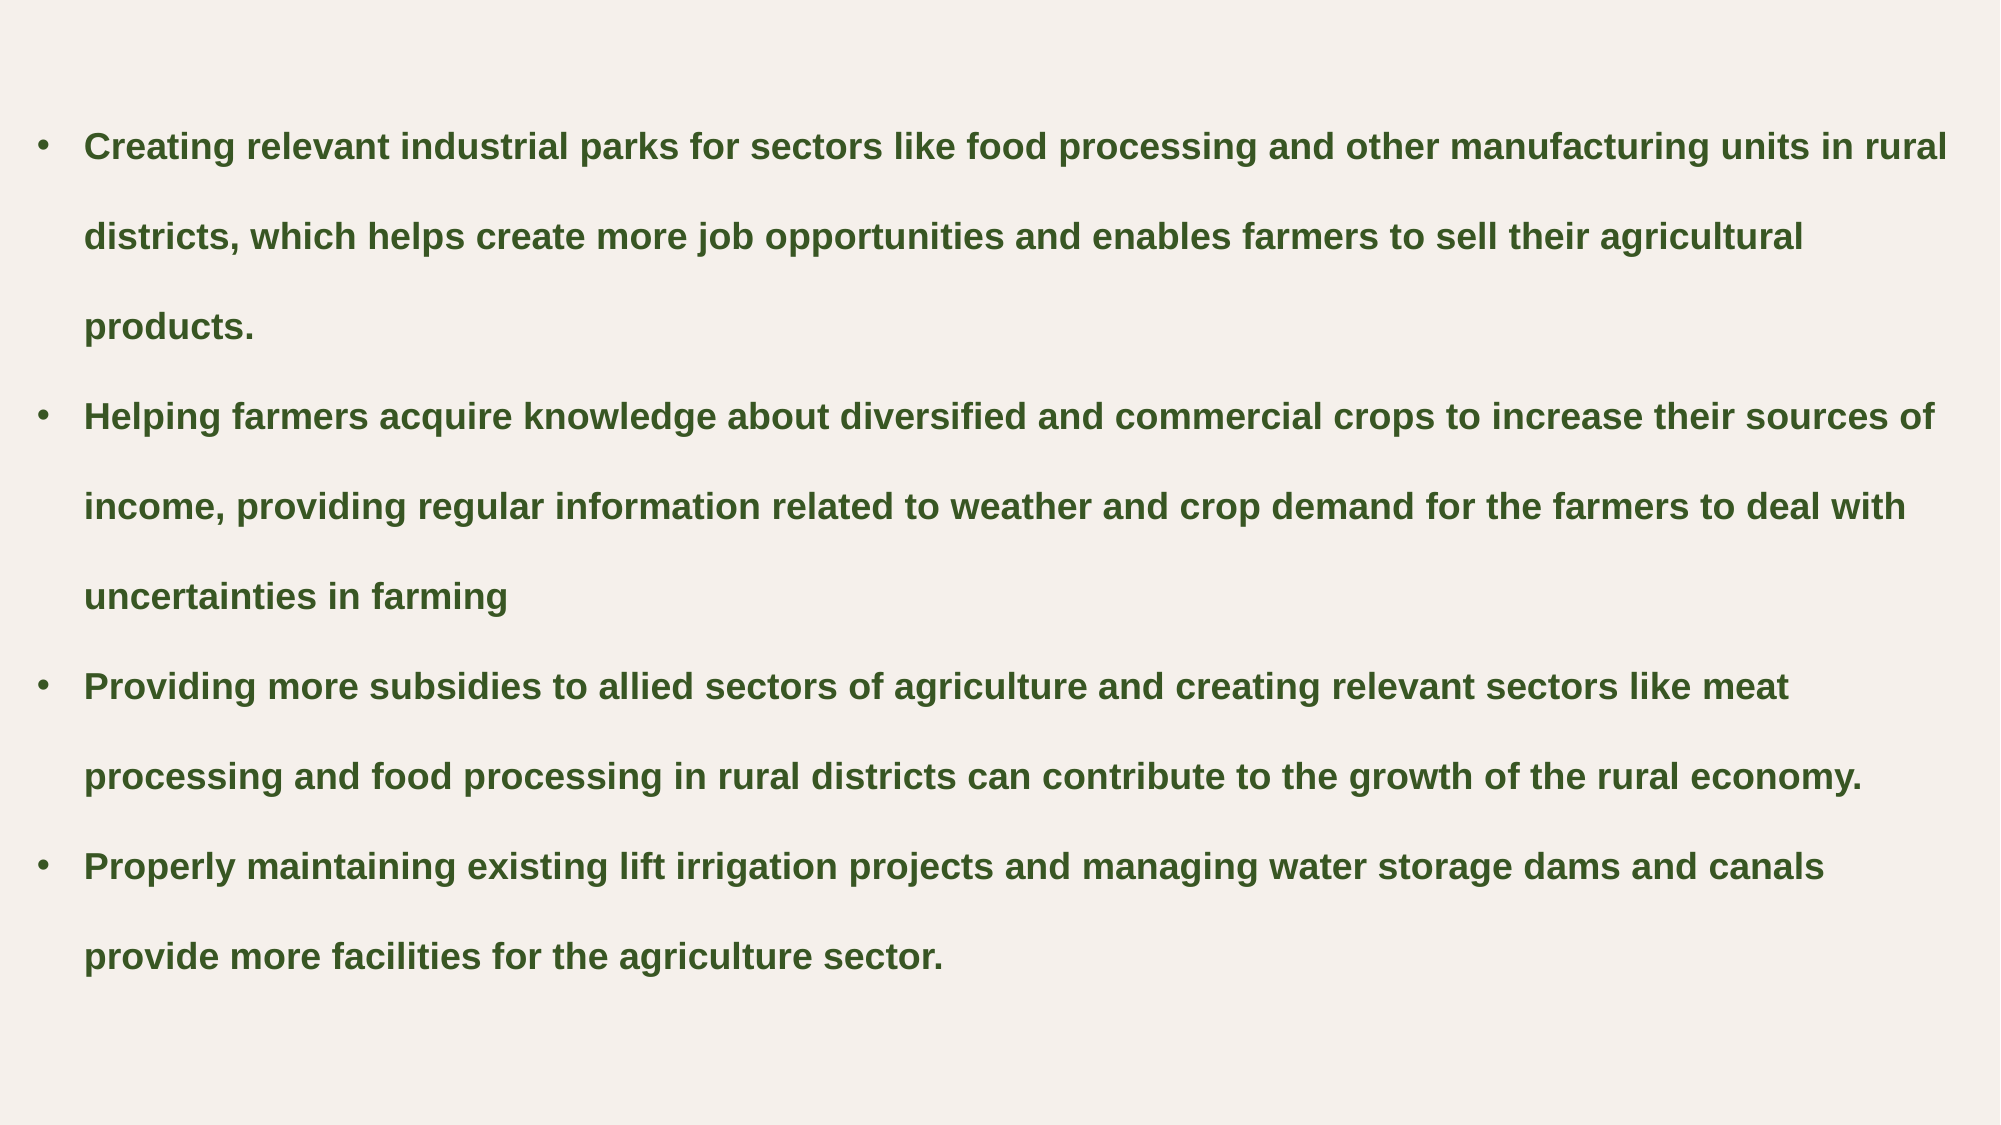

Creating relevant industrial parks for sectors like food processing and other manufacturing units in rural districts, which helps create more job opportunities and enables farmers to sell their agricultural products.
Helping farmers acquire knowledge about diversified and commercial crops to increase their sources of income, providing regular information related to weather and crop demand for the farmers to deal with uncertainties in farming
Providing more subsidies to allied sectors of agriculture and creating relevant sectors like meat processing and food processing in rural districts can contribute to the growth of the rural economy.
Properly maintaining existing lift irrigation projects and managing water storage dams and canals provide more facilities for the agriculture sector.